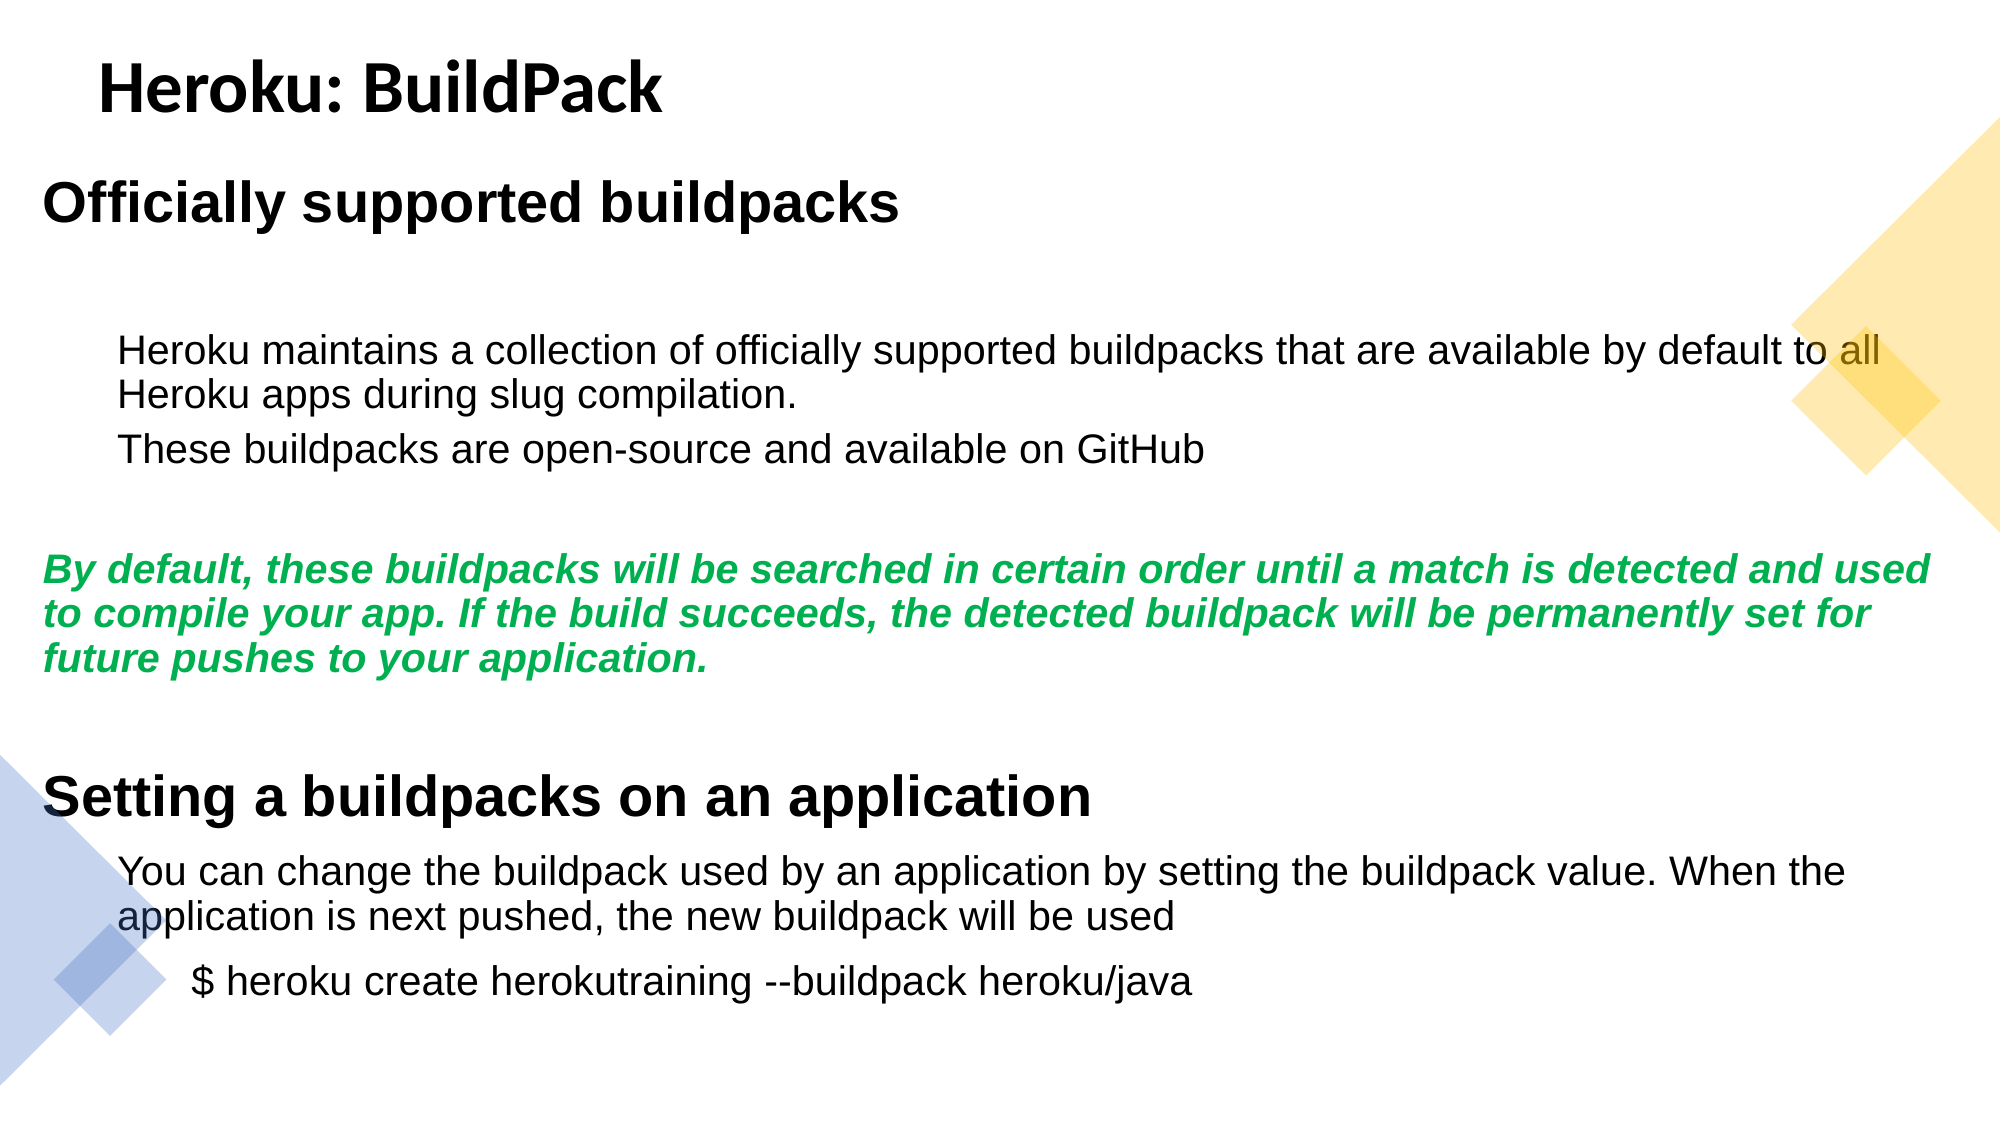

# Heroku: BuildPack
Officially supported buildpacks

Heroku maintains a collection of officially supported buildpacks that are available by default to all Heroku apps during slug compilation.
These buildpacks are open-source and available on GitHub

By default, these buildpacks will be searched in certain order until a match is detected and used to compile your app. If the build succeeds, the detected buildpack will be permanently set for future pushes to your application.

Setting a buildpacks on an application
You can change the buildpack used by an application by setting the buildpack value. When the application is next pushed, the new buildpack will be used
	$ heroku create herokutraining --buildpack heroku/java